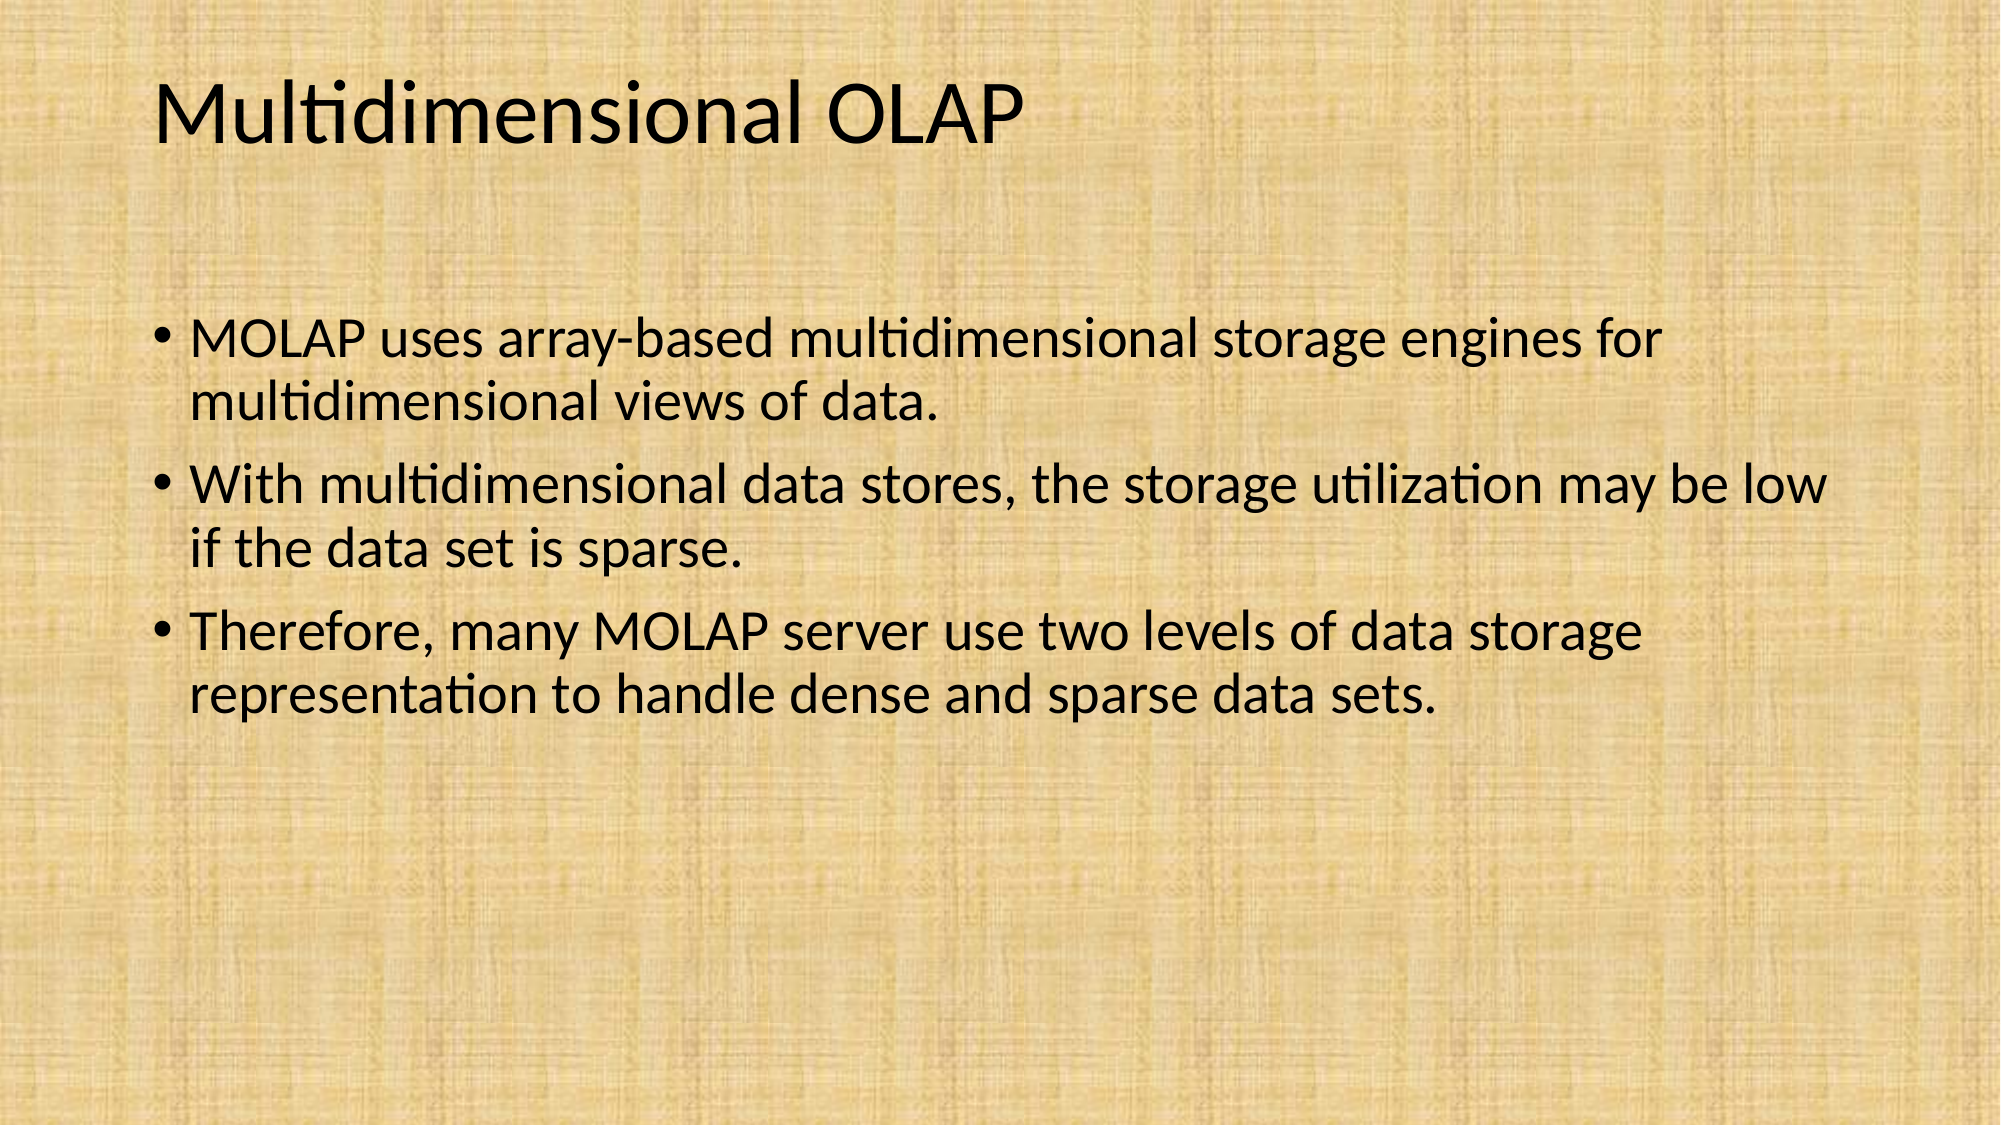

# Multidimensional OLAP
MOLAP uses array-based multidimensional storage engines for multidimensional views of data.
With multidimensional data stores, the storage utilization may be low if the data set is sparse.
Therefore, many MOLAP server use two levels of data storage representation to handle dense and sparse data sets.